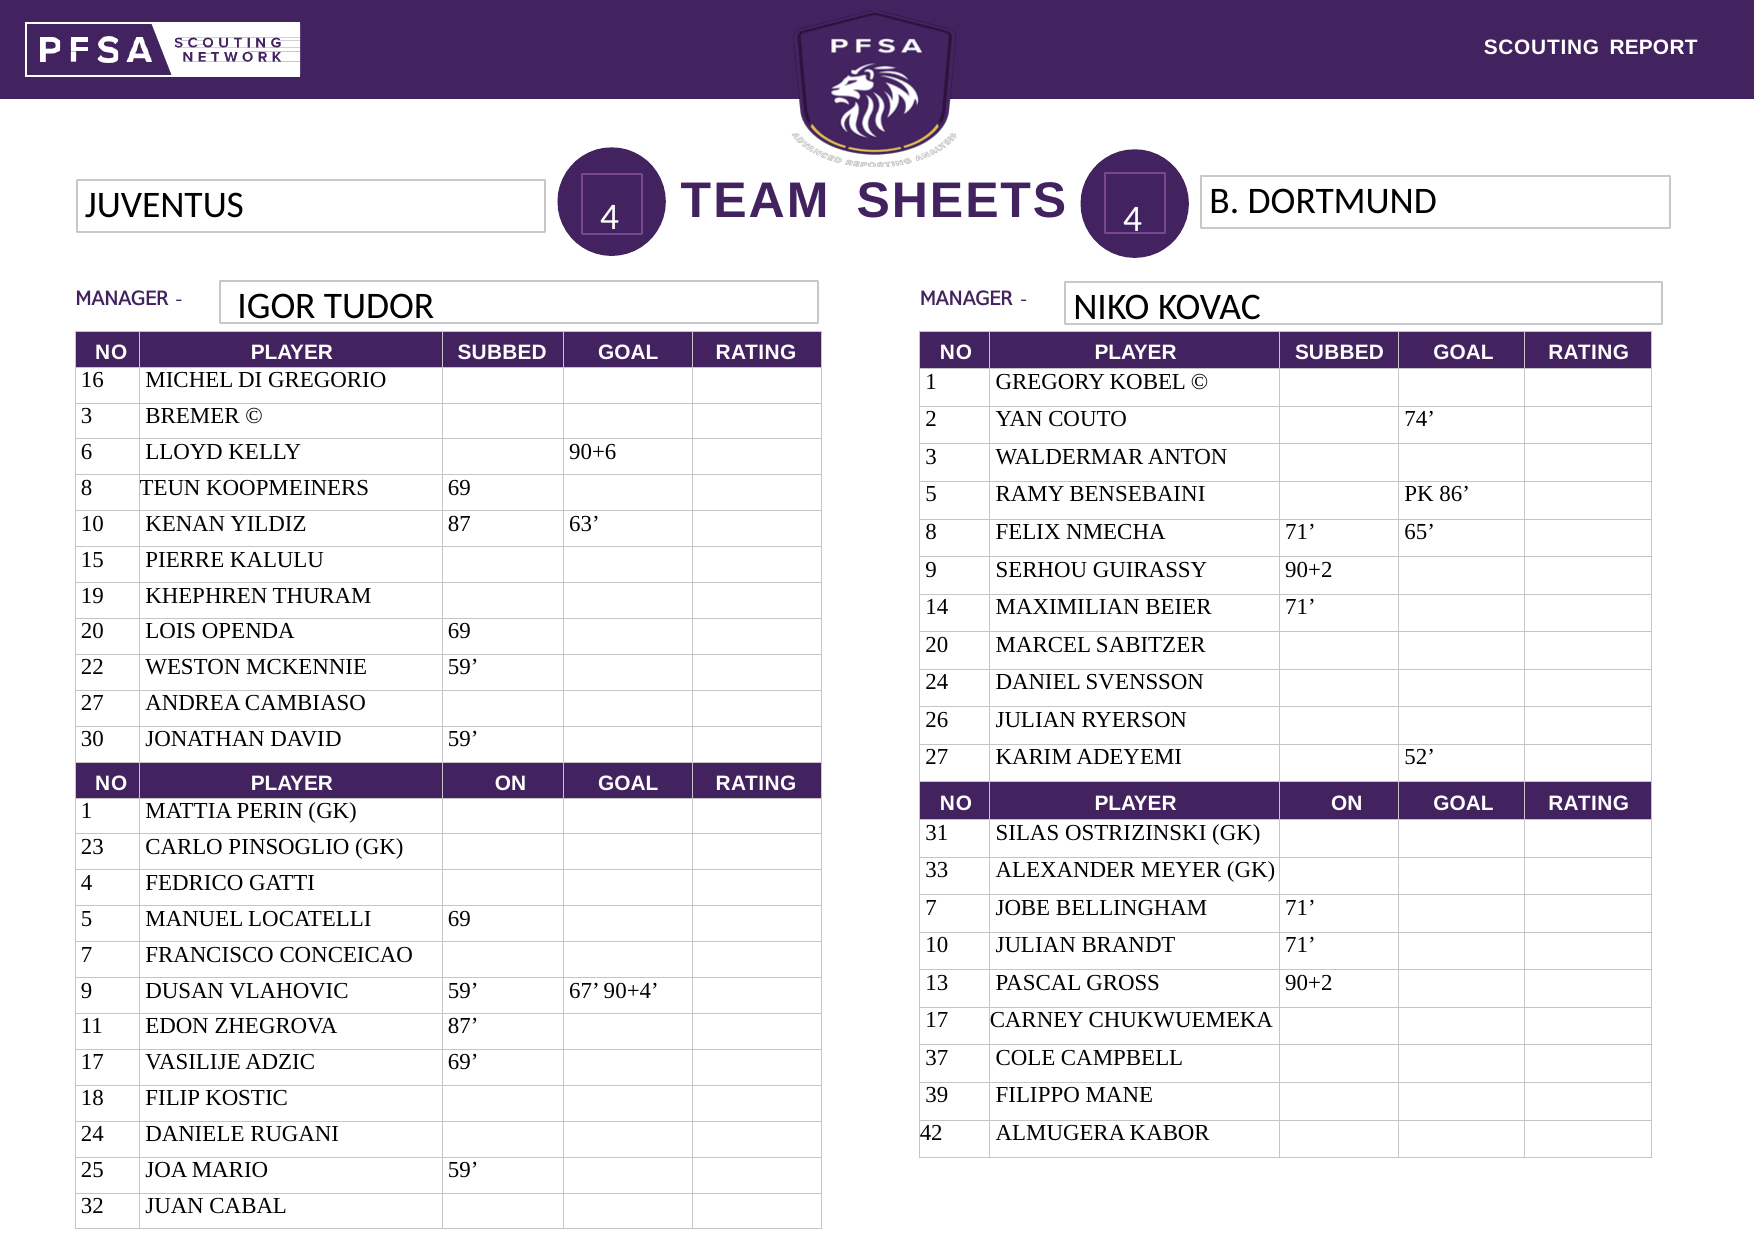

SCOUTING REPORT

     4

     4
# TEAM	SHEETS

 B. DORTMUND
 JUVENTUS
  IGOR TUDOR

 NIKO KOVAC
MANAGER -
MANAGER -
| NO | PLAYER | SUBBED | GOAL | RATING |
| --- | --- | --- | --- | --- |
| 1 | GREGORY KOBEL © |  |  |  |
| 2 | YAN COUTO |  | 74’ |  |
| 3 | WALDERMAR ANTON |  |  |  |
| 5 | RAMY BENSEBAINI |  | PK 86’ |  |
| 8 | FELIX NMECHA | 71’ | 65’ |  |
| 9 | SERHOU GUIRASSY | 90+2 |  |  |
| 14 | MAXIMILIAN BEIER | 71’ |  |  |
| 20 | MARCEL SABITZER |  |  |  |
| 24 | DANIEL SVENSSON |  |  |  |
| 26 | JULIAN RYERSON |  |  |  |
| 27 | KARIM ADEYEMI |  | 52’ |  |
| NO | PLAYER | ON | GOAL | RATING |
| 31 | SILAS OSTRIZINSKI (GK) |  |  |  |
| 33 | ALEXANDER MEYER (GK) |  |  |  |
| 7 | JOBE BELLINGHAM | 71’ |  |  |
| 10 | JULIAN BRANDT | 71’ |  |  |
| 13 | PASCAL GROSS | 90+2 |  |  |
| 17 | CARNEY CHUKWUEMEKA |  |  |  |
| 37 | COLE CAMPBELL |  |  |  |
| 39 | FILIPPO MANE |  |  |  |
| 42 | ALMUGERA KABOR |  |  |  |
| NO | PLAYER | SUBBED | GOAL | RATING |
| --- | --- | --- | --- | --- |
| 16 | MICHEL DI GREGORIO |  |  |  |
| 3 | BREMER © |  |  |  |
| 6 | LLOYD KELLY |  | 90+6 |  |
| 8 | TEUN KOOPMEINERS | 69 |  |  |
| 10 | KENAN YILDIZ | 87 | 63’ |  |
| 15 | PIERRE KALULU |  |  |  |
| 19 | KHEPHREN THURAM |  |  |  |
| 20 | LOIS OPENDA | 69 |  |  |
| 22 | WESTON MCKENNIE | 59’ |  |  |
| 27 | ANDREA CAMBIASO |  |  |  |
| 30 | JONATHAN DAVID | 59’ |  |  |
| NO | PLAYER | ON | GOAL | RATING |
| 1 | MATTIA PERIN (GK) |  |  |  |
| 23 | CARLO PINSOGLIO (GK) |  |  |  |
| 4 | FEDRICO GATTI |  |  |  |
| 5 | MANUEL LOCATELLI | 69 |  |  |
| 7 | FRANCISCO CONCEICAO |  |  |  |
| 9 | DUSAN VLAHOVIC | 59’ | 67’ 90+4’ |  |
| 11 | EDON ZHEGROVA | 87’ |  |  |
| 17 | VASILIJE ADZIC | 69’ |  |  |
| 18 | FILIP KOSTIC |  |  |  |
| 24 | DANIELE RUGANI |  |  |  |
| 25 | JOA MARIO | 59’ |  |  |
| 32 | JUAN CABAL |  |  |  |